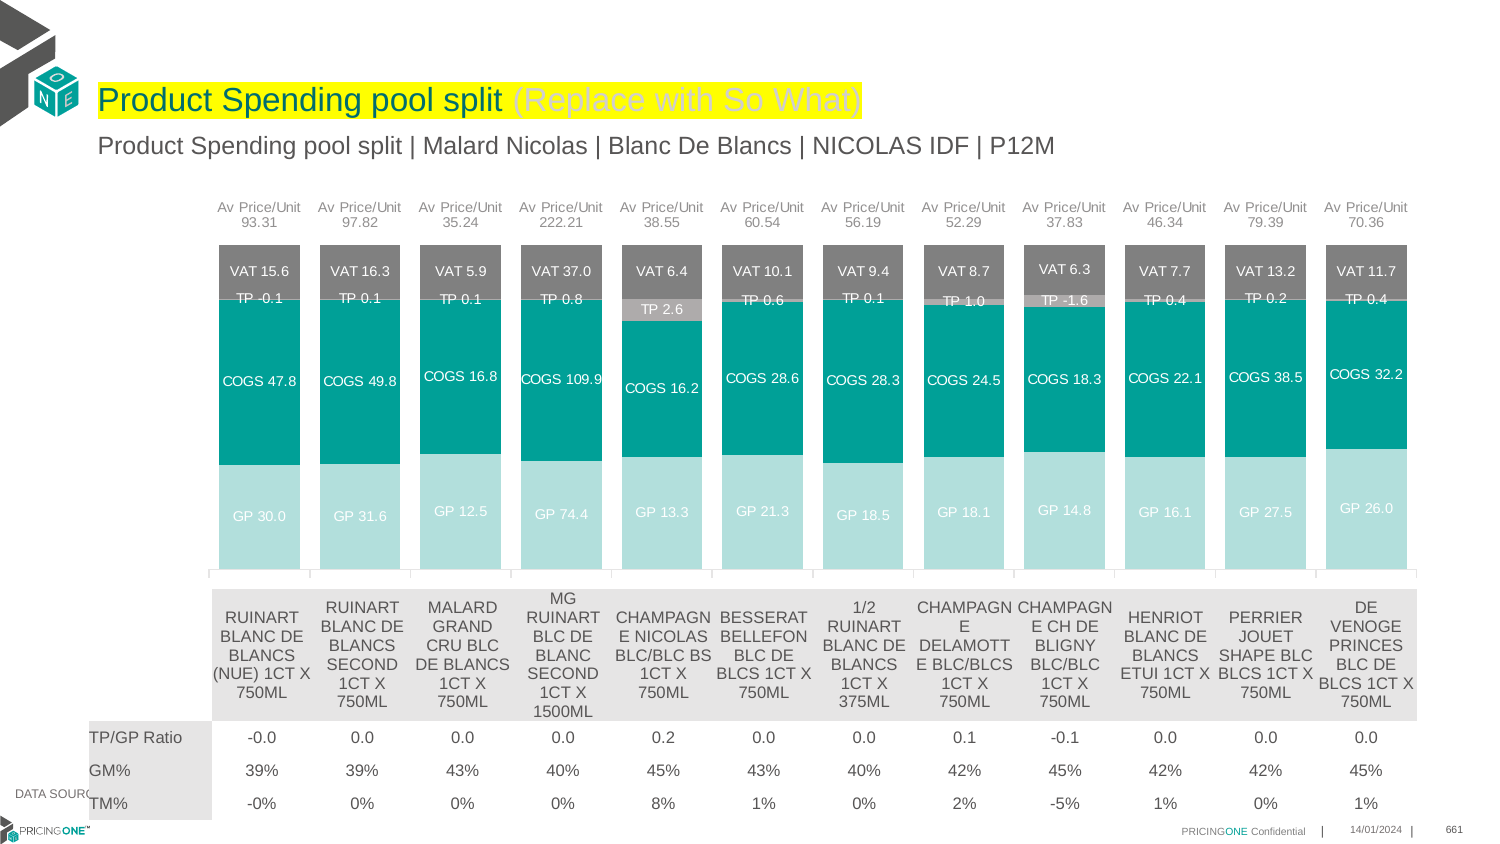

# Product Spending pool split (Replace with So What)
Product Spending pool split | Malard Nicolas | Blanc De Blancs | NICOLAS IDF | P12M

### Chart

| Category | GP | COGS | TP | VAT |
|---|---|---|---|---|
| Av Price/Unit 93.31 | 30.0497307821699 | 47.794082253994944 | -0.08407095598541048 | 15.551948416035891 |
| Av Price/Unit 97.82 | 31.632711498565442 | 49.791268152725664 | 0.08994295593322477 | 16.302784521444853 |
| Av Price/Unit 35.24 | 12.495873420873899 | 16.77633377858275 | 0.09208606142932751 | 5.872858652177192 |
| Av Price/Unit 222.21 | 74.44201740072202 | 109.928 | 0.8068779061372027 | 37.0353790613718 |
| Av Price/Unit 38.55 | 13.304264445399827 | 16.206 | 2.614628073946694 | 6.4249785038692995 |
| Av Price/Unit 60.54 | 21.310136259877087 | 28.56668773778168 | 0.5694739244951847 | 10.08925958443078 |
| Av Price/Unit 56.19 | 18.47302849621586 | 28.279309641329384 | 0.06871045299988765 | 9.36420971810902 |
| Av Price/Unit 52.29 | 18.05695075630252 | 24.486186764705877 | 1.031092170868348 | 8.714845938375348 |
| Av Price/Unit 37.83 | 14.778580863591758 | 18.310699411187436 | -1.5651825755097484 | 6.304819539853881 |
| Av Price/Unit 46.34 | 16.101688665297743 | 22.1471862422998 | 0.3715905270362825 | 7.724093086926758 |
| Av Price/Unit 79.39 | 27.547317379679146 | 38.45240552584671 | 0.16263597742128866 | 13.232471776589406 |
| Av Price/Unit 70.36 | 26.038233333333334 | 32.166301449275366 | 0.4265263142938309 | 11.726200625177603 |
|  | RUINART BLANC DE BLANCS (NUE) 1CT X 750ML | RUINART BLANC DE BLANCS SECOND 1CT X 750ML | MALARD GRAND CRU BLC DE BLANCS 1CT X 750ML | MG RUINART BLC DE BLANC SECOND 1CT X 1500ML | CHAMPAGNE NICOLAS BLC/BLC BS 1CT X 750ML | BESSERAT BELLEFON BLC DE BLCS 1CT X 750ML | 1/2 RUINART BLANC DE BLANCS 1CT X 375ML | CHAMPAGNE DELAMOTTE BLC/BLCS 1CT X 750ML | CHAMPAGNE CH DE BLIGNY BLC/BLC 1CT X 750ML | HENRIOT BLANC DE BLANCS ETUI 1CT X 750ML | PERRIER JOUET SHAPE BLC BLCS 1CT X 750ML | DE VENOGE PRINCES BLC DE BLCS 1CT X 750ML |
| --- | --- | --- | --- | --- | --- | --- | --- | --- | --- | --- | --- | --- |
| TP/GP Ratio | -0.0 | 0.0 | 0.0 | 0.0 | 0.2 | 0.0 | 0.0 | 0.1 | -0.1 | 0.0 | 0.0 | 0.0 |
| GM% | 39% | 39% | 43% | 40% | 45% | 43% | 40% | 42% | 45% | 42% | 42% | 45% |
| TM% | -0% | 0% | 0% | 0% | 8% | 1% | 0% | 2% | -5% | 1% | 0% | 1% |
DATA SOURCE: Client P&L

14/01/2024
661